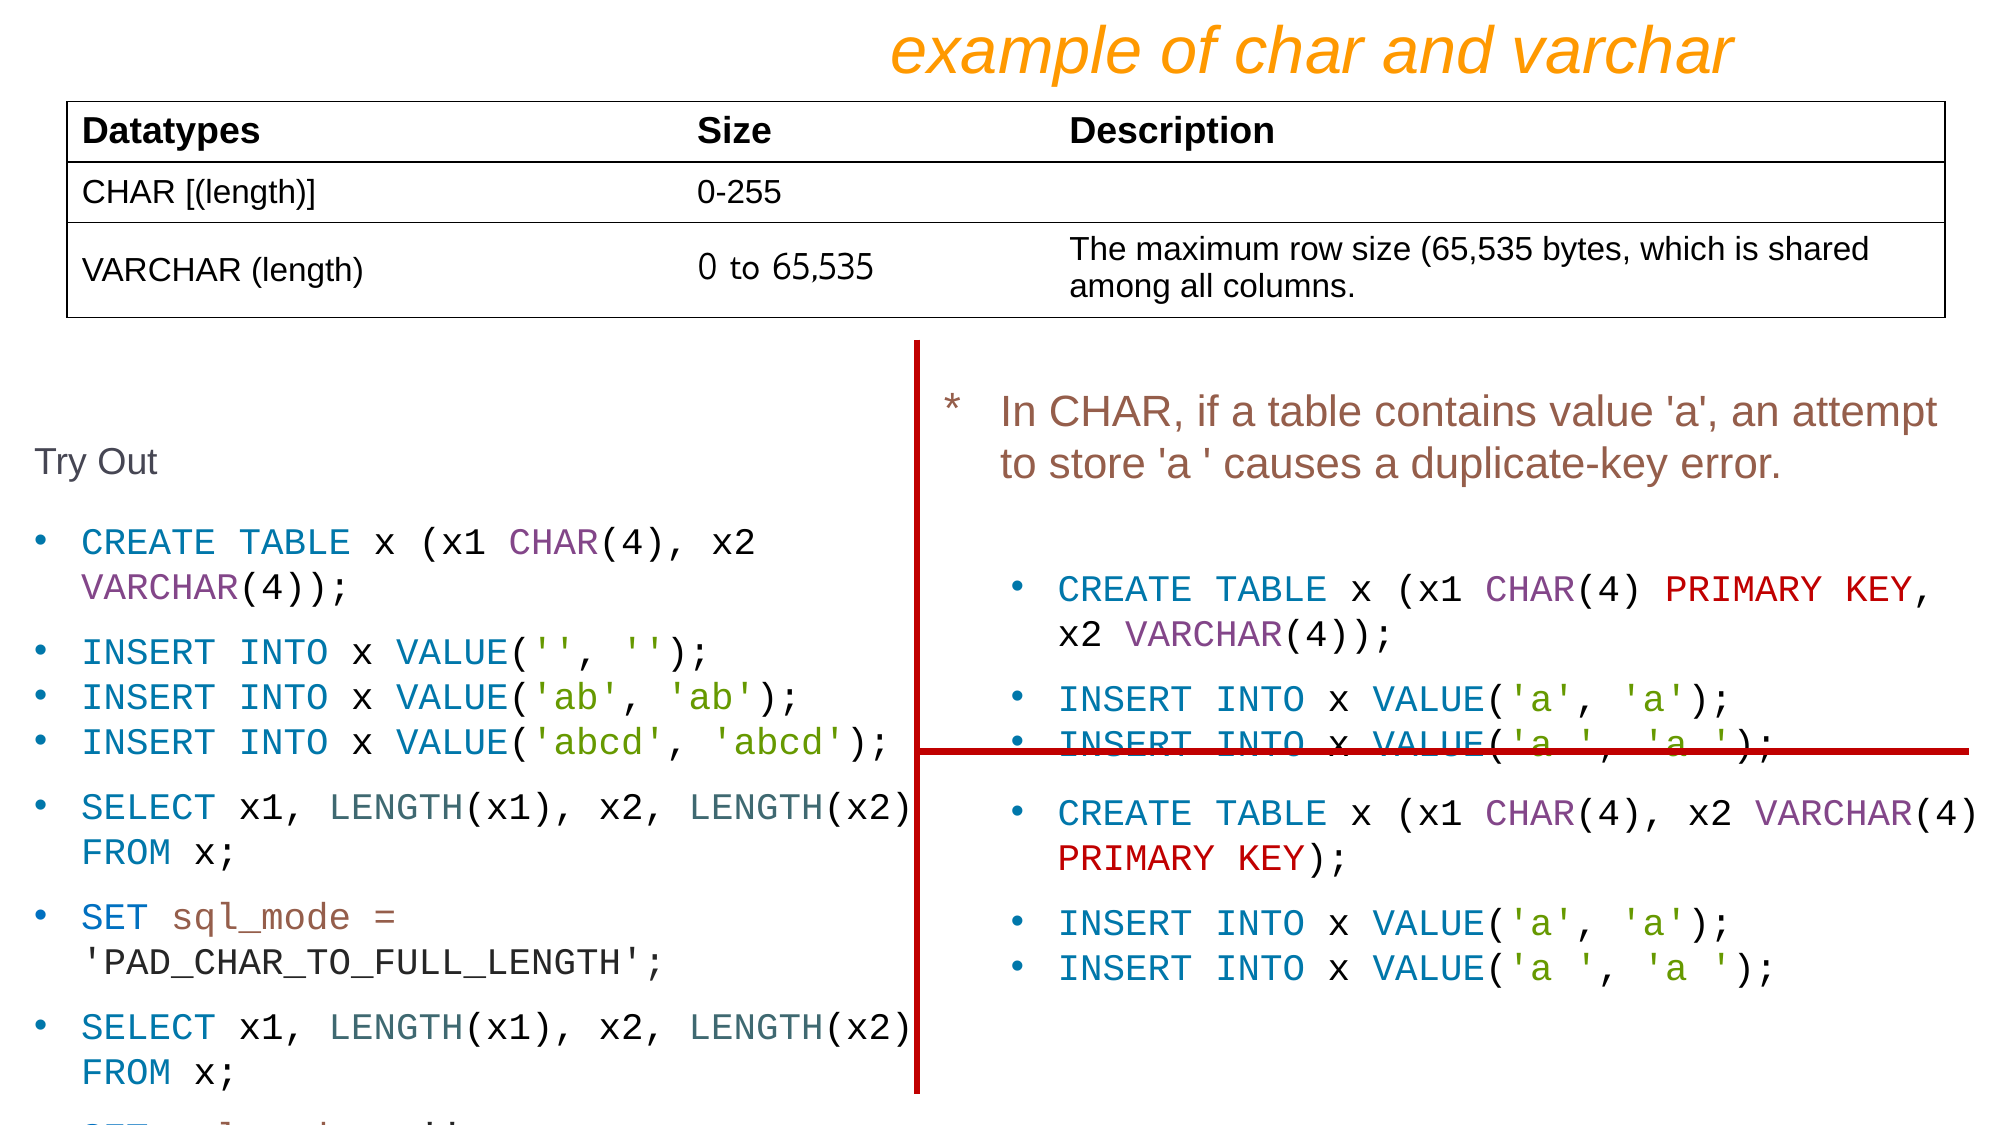

example of char and varchar
| Datatypes | Size | Description |
| --- | --- | --- |
| CHAR [(length)] | 0-255 |  |
| VARCHAR (length) | 0 to 65,535 | The maximum row size (65,535 bytes, which is shared among all columns. |
In CHAR, if a table contains value 'a', an attempt to store 'a ' causes a duplicate-key error.
Try Out
CREATE TABLE x (x1 CHAR(4), x2 VARCHAR(4));

INSERT INTO x VALUE('', '');
INSERT INTO x VALUE('ab', 'ab');
INSERT INTO x VALUE('abcd', 'abcd');

SELECT x1, LENGTH(x1), x2, LENGTH(x2) FROM x;

SET sql_mode = 'PAD_CHAR_TO_FULL_LENGTH';

SELECT x1, LENGTH(x1), x2, LENGTH(x2) FROM x;

SET sql_mode = '';

SELECT x1, LENGTH(x1), x2, LENGTH(x2) FROM x;
CREATE TABLE x (x1 CHAR(4) PRIMARY KEY, x2 VARCHAR(4));

INSERT INTO x VALUE('a', 'a');
INSERT INTO x VALUE('a ', 'a ');
CREATE TABLE x (x1 CHAR(4), x2 VARCHAR(4) PRIMARY KEY);

INSERT INTO x VALUE('a', 'a');
INSERT INTO x VALUE('a ', 'a ');